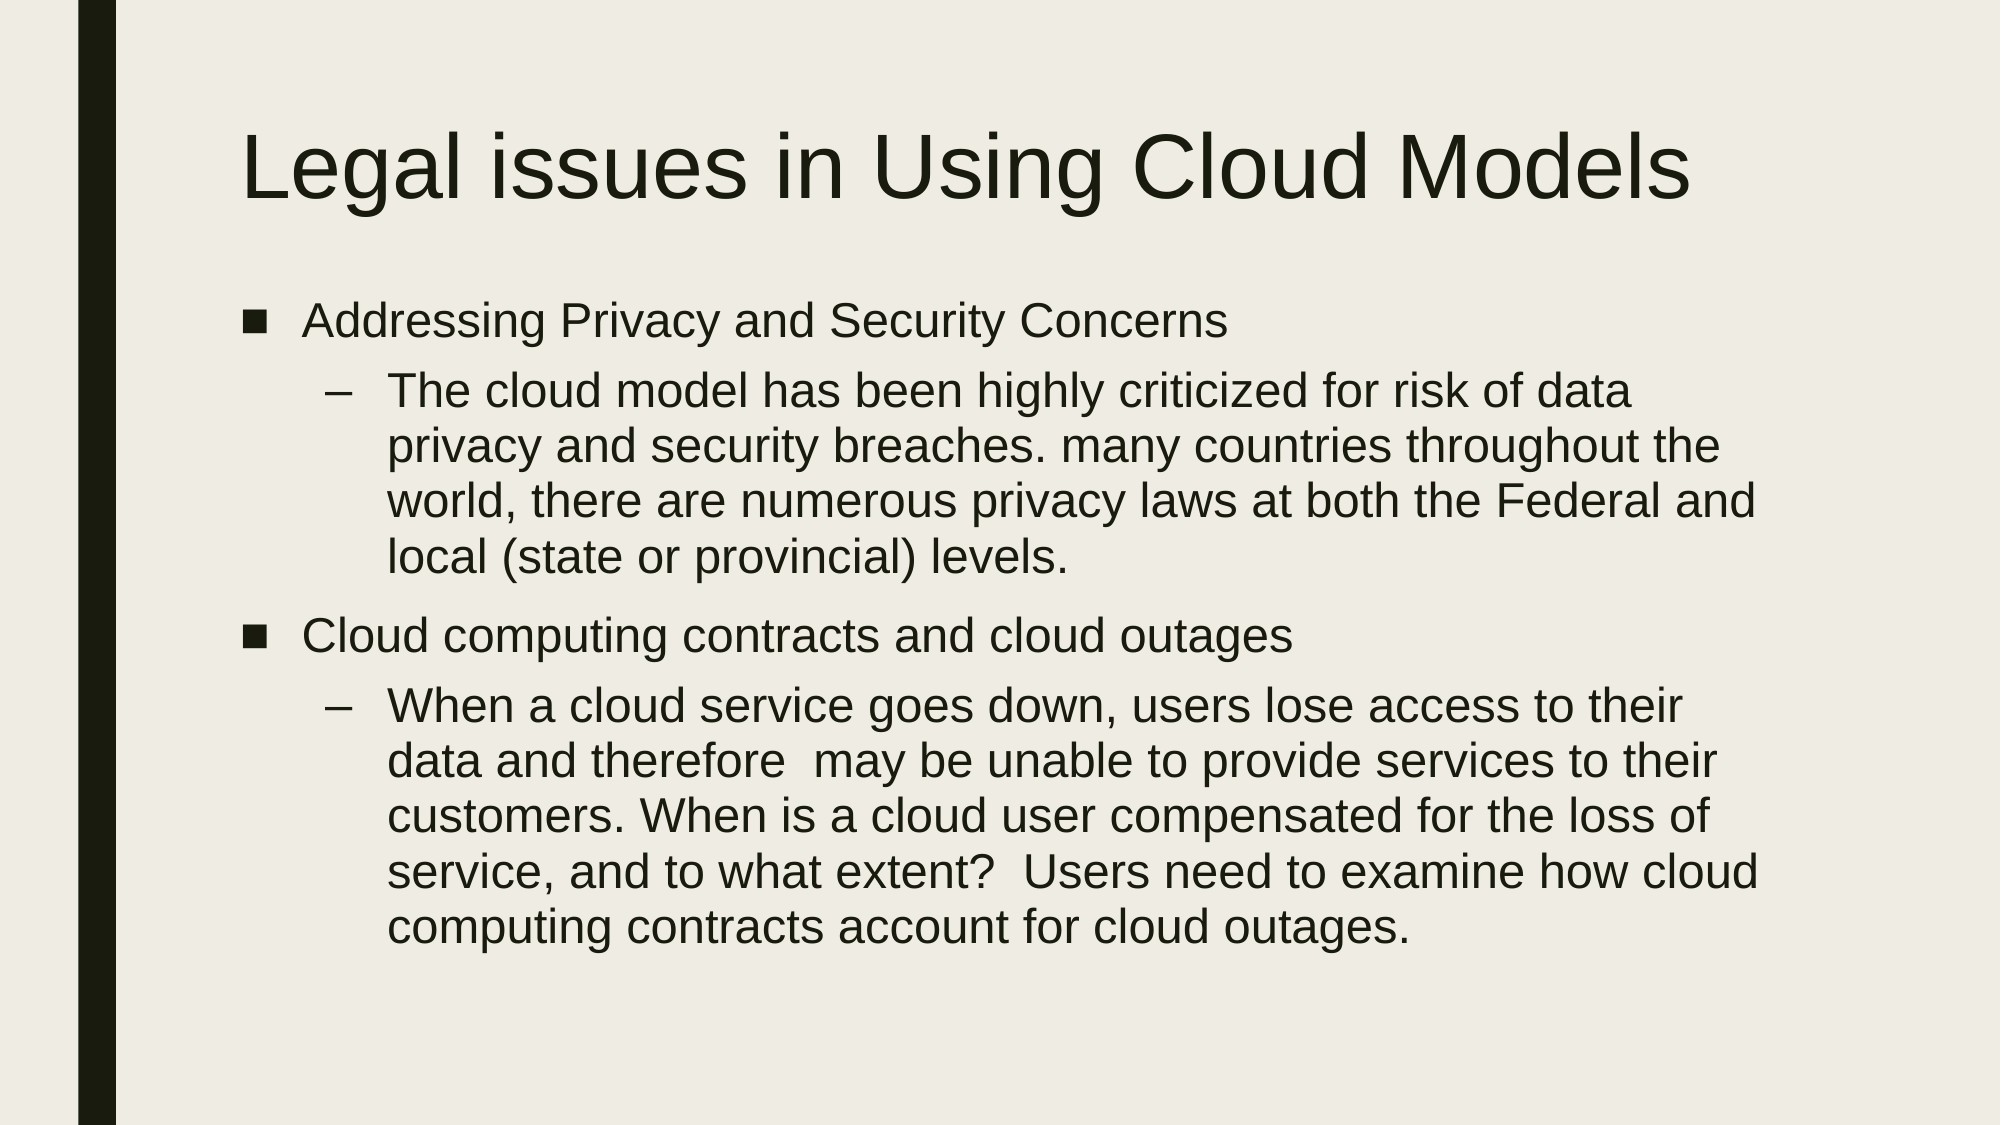

# Legal issues in Using Cloud Models
Addressing Privacy and Security Concerns
The cloud model has been highly criticized for risk of data privacy and security breaches. many countries throughout the world, there are numerous privacy laws at both the Federal and local (state or provincial) levels.
Cloud computing contracts and cloud outages
When a cloud service goes down, users lose access to their data and therefore  may be unable to provide services to their customers. When is a cloud user compensated for the loss of service, and to what extent?  Users need to examine how cloud computing contracts account for cloud outages.